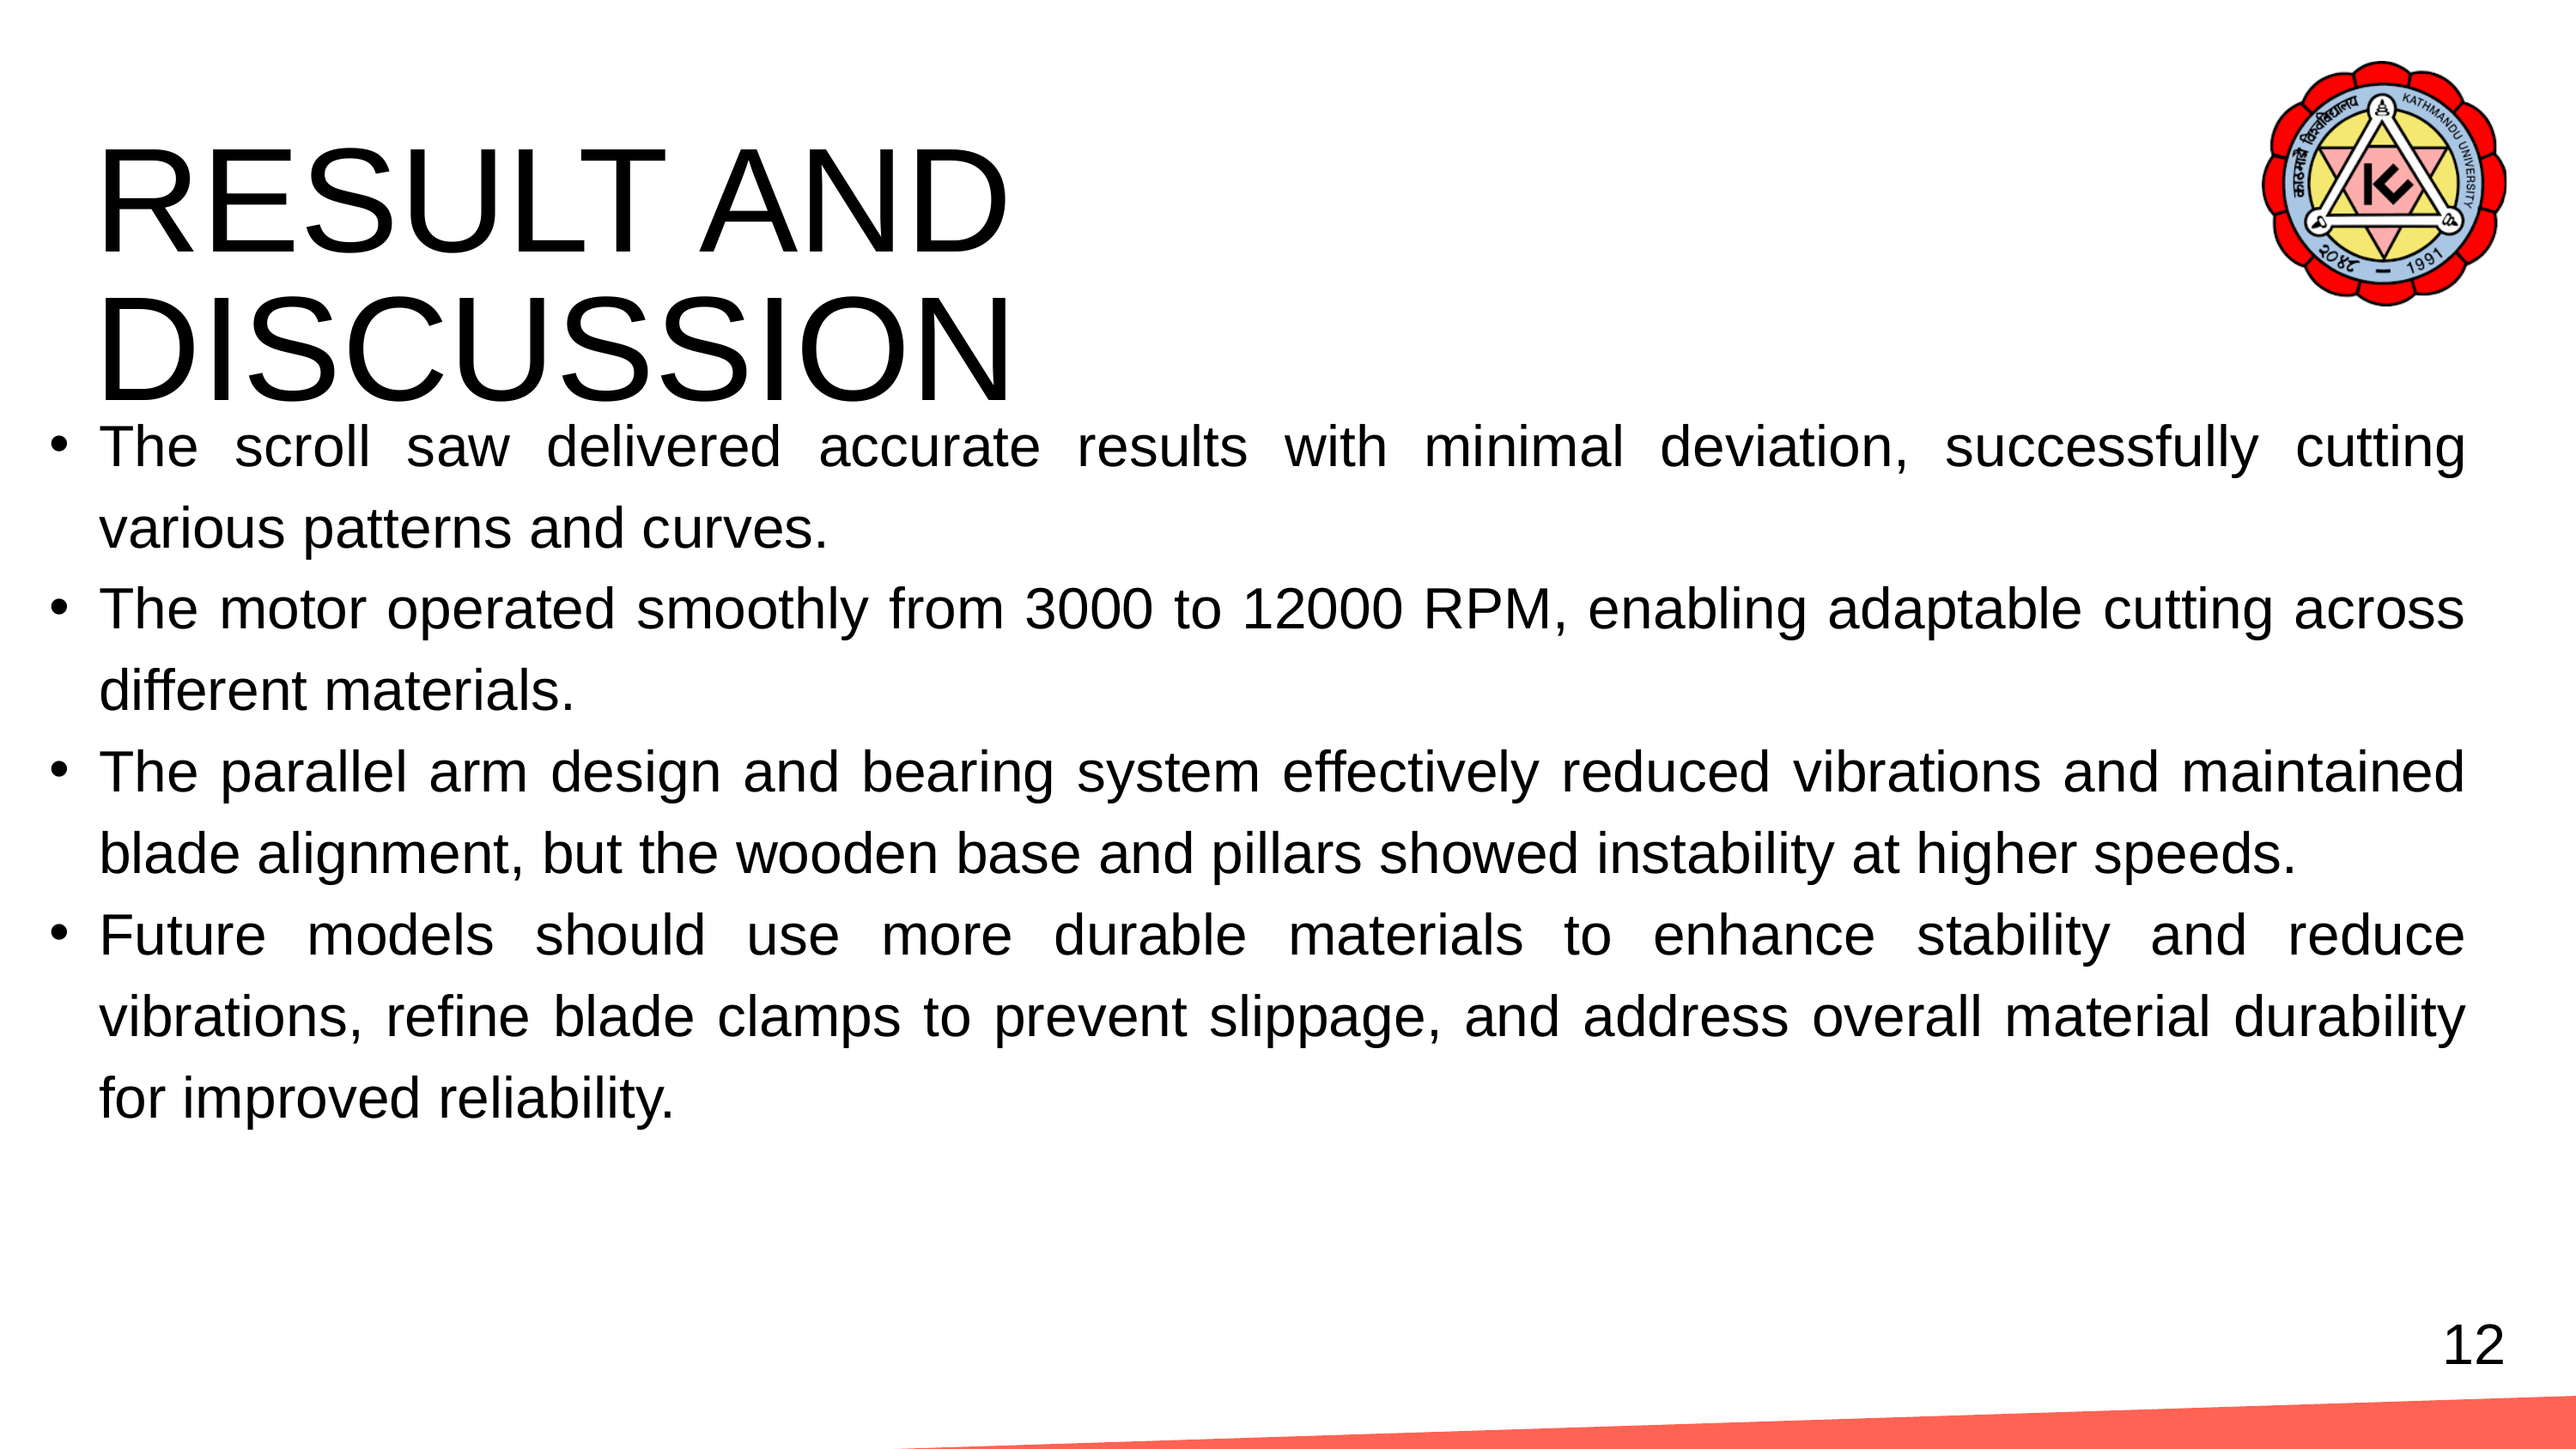

RESULT AND DISCUSSION
The scroll saw delivered accurate results with minimal deviation, successfully cutting various patterns and curves.
The motor operated smoothly from 3000 to 12000 RPM, enabling adaptable cutting across different materials.
The parallel arm design and bearing system effectively reduced vibrations and maintained blade alignment, but the wooden base and pillars showed instability at higher speeds.
Future models should use more durable materials to enhance stability and reduce vibrations, refine blade clamps to prevent slippage, and address overall material durability for improved reliability.

12